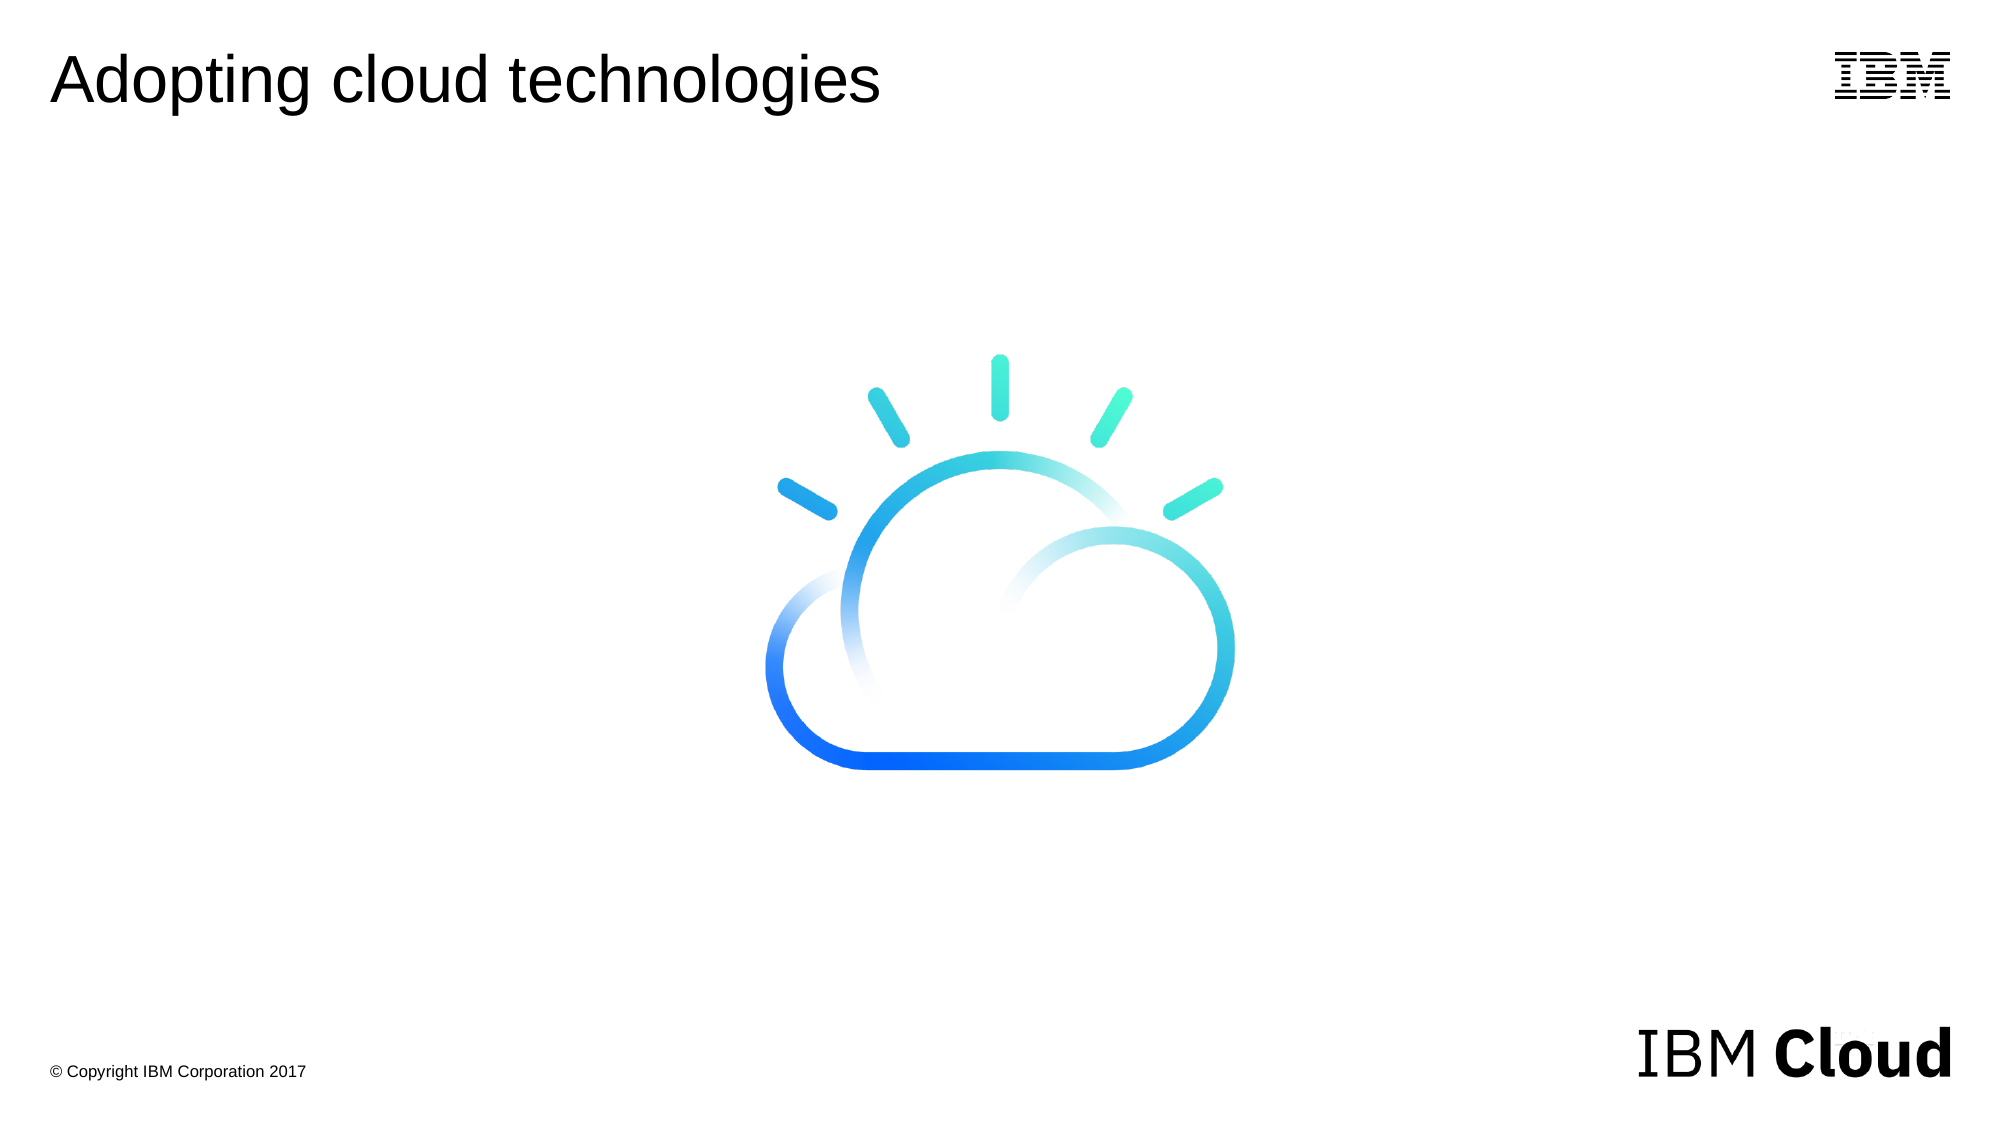

# Adopting cloud technologies
© Copyright IBM Corporation 2017